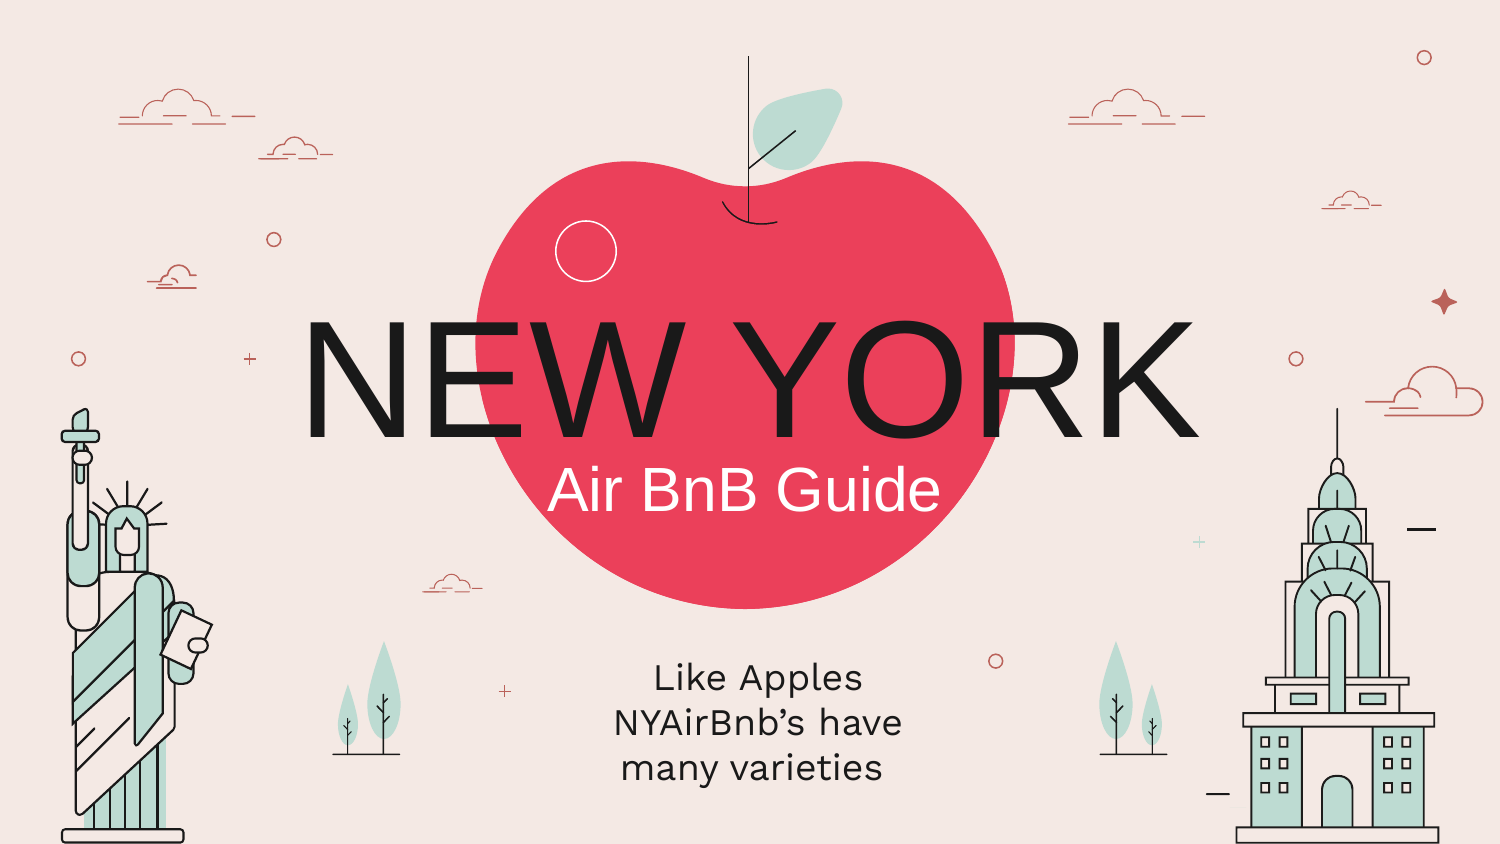

NEW YORK

# Air BnB Guide
Like Apples
NYAirBnb’s have many varieties